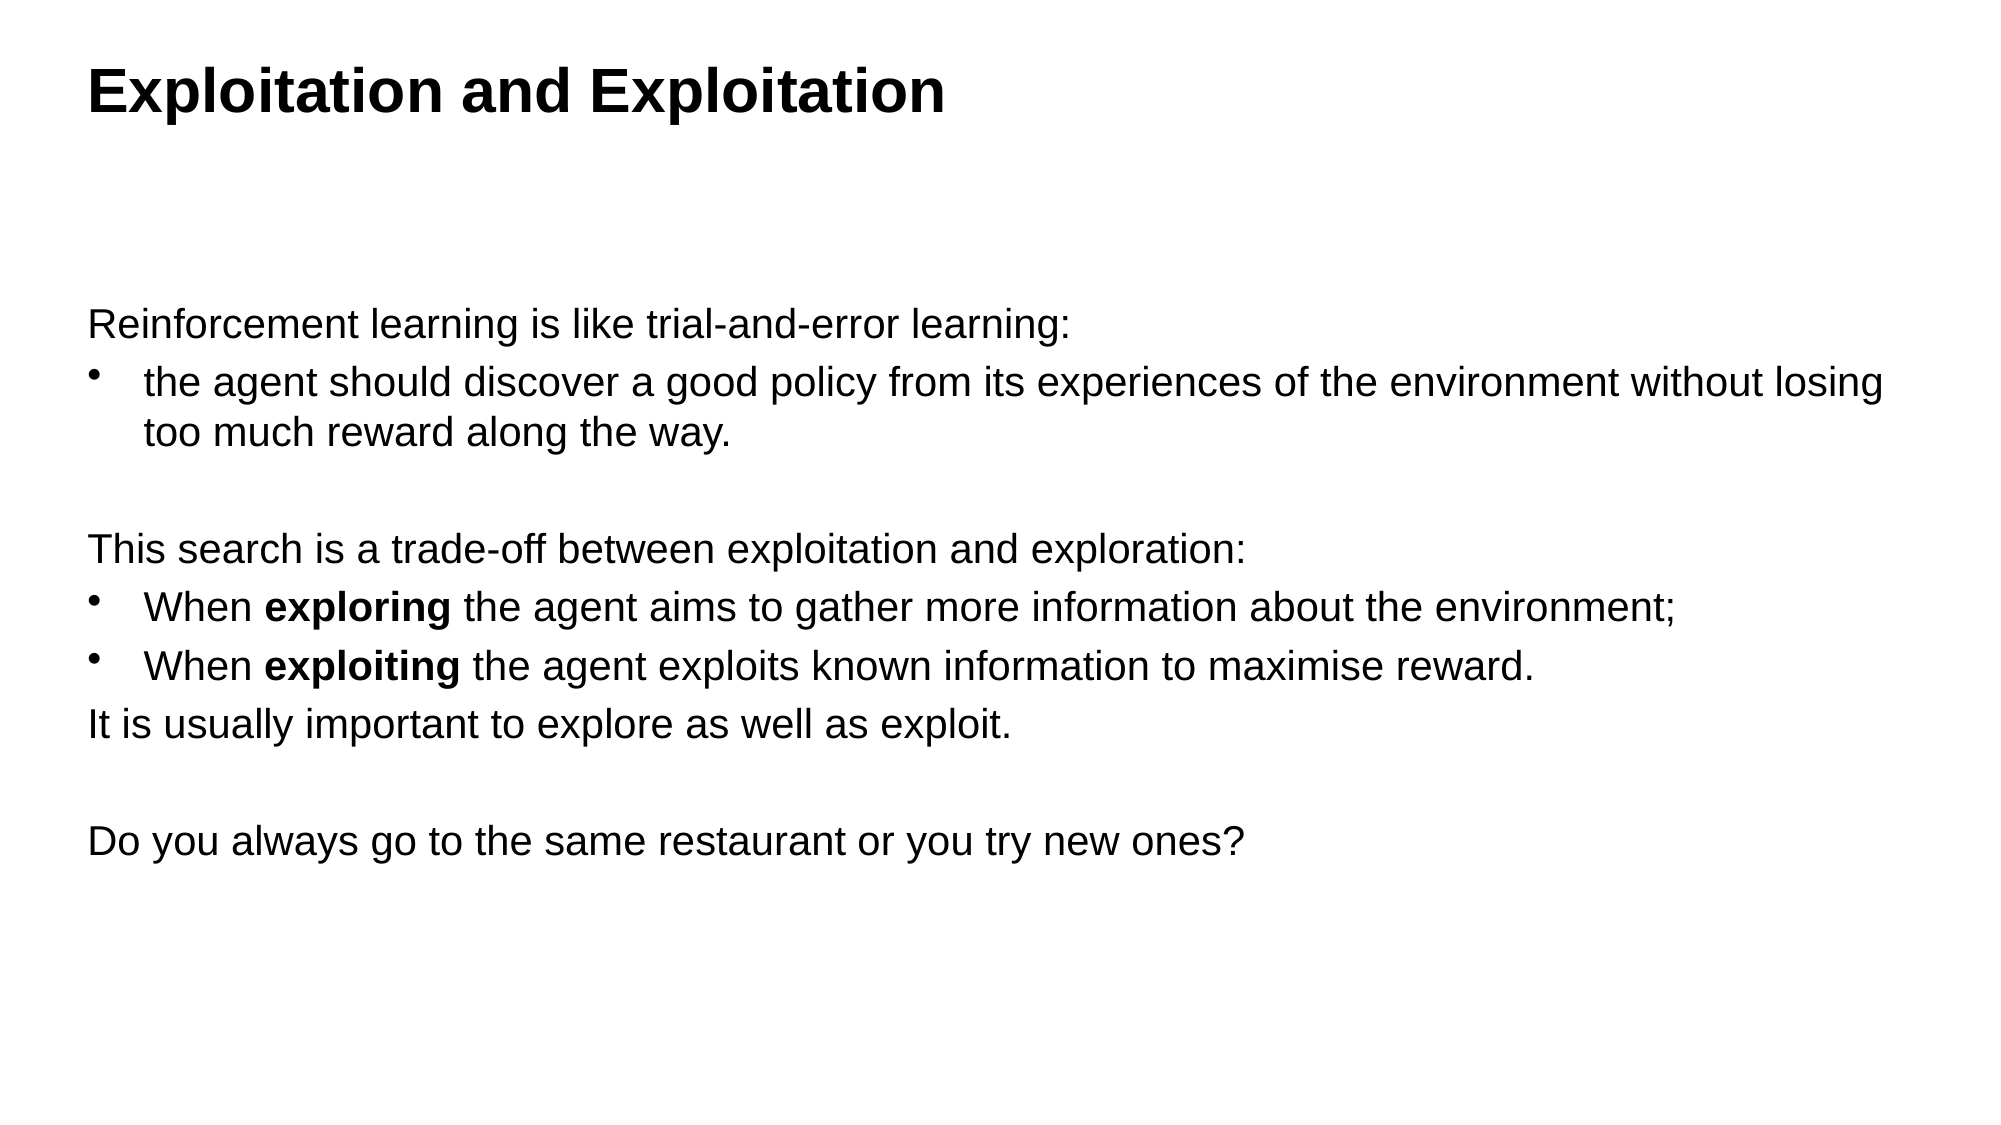

# Exploitation and Exploitation
Reinforcement learning is like trial-and-error learning:
the agent should discover a good policy from its experiences of the environment without losing too much reward along the way.

This search is a trade-off between exploitation and exploration:
When exploring the agent aims to gather more information about the environment;
When exploiting the agent exploits known information to maximise reward.
It is usually important to explore as well as exploit.

Do you always go to the same restaurant or you try new ones?